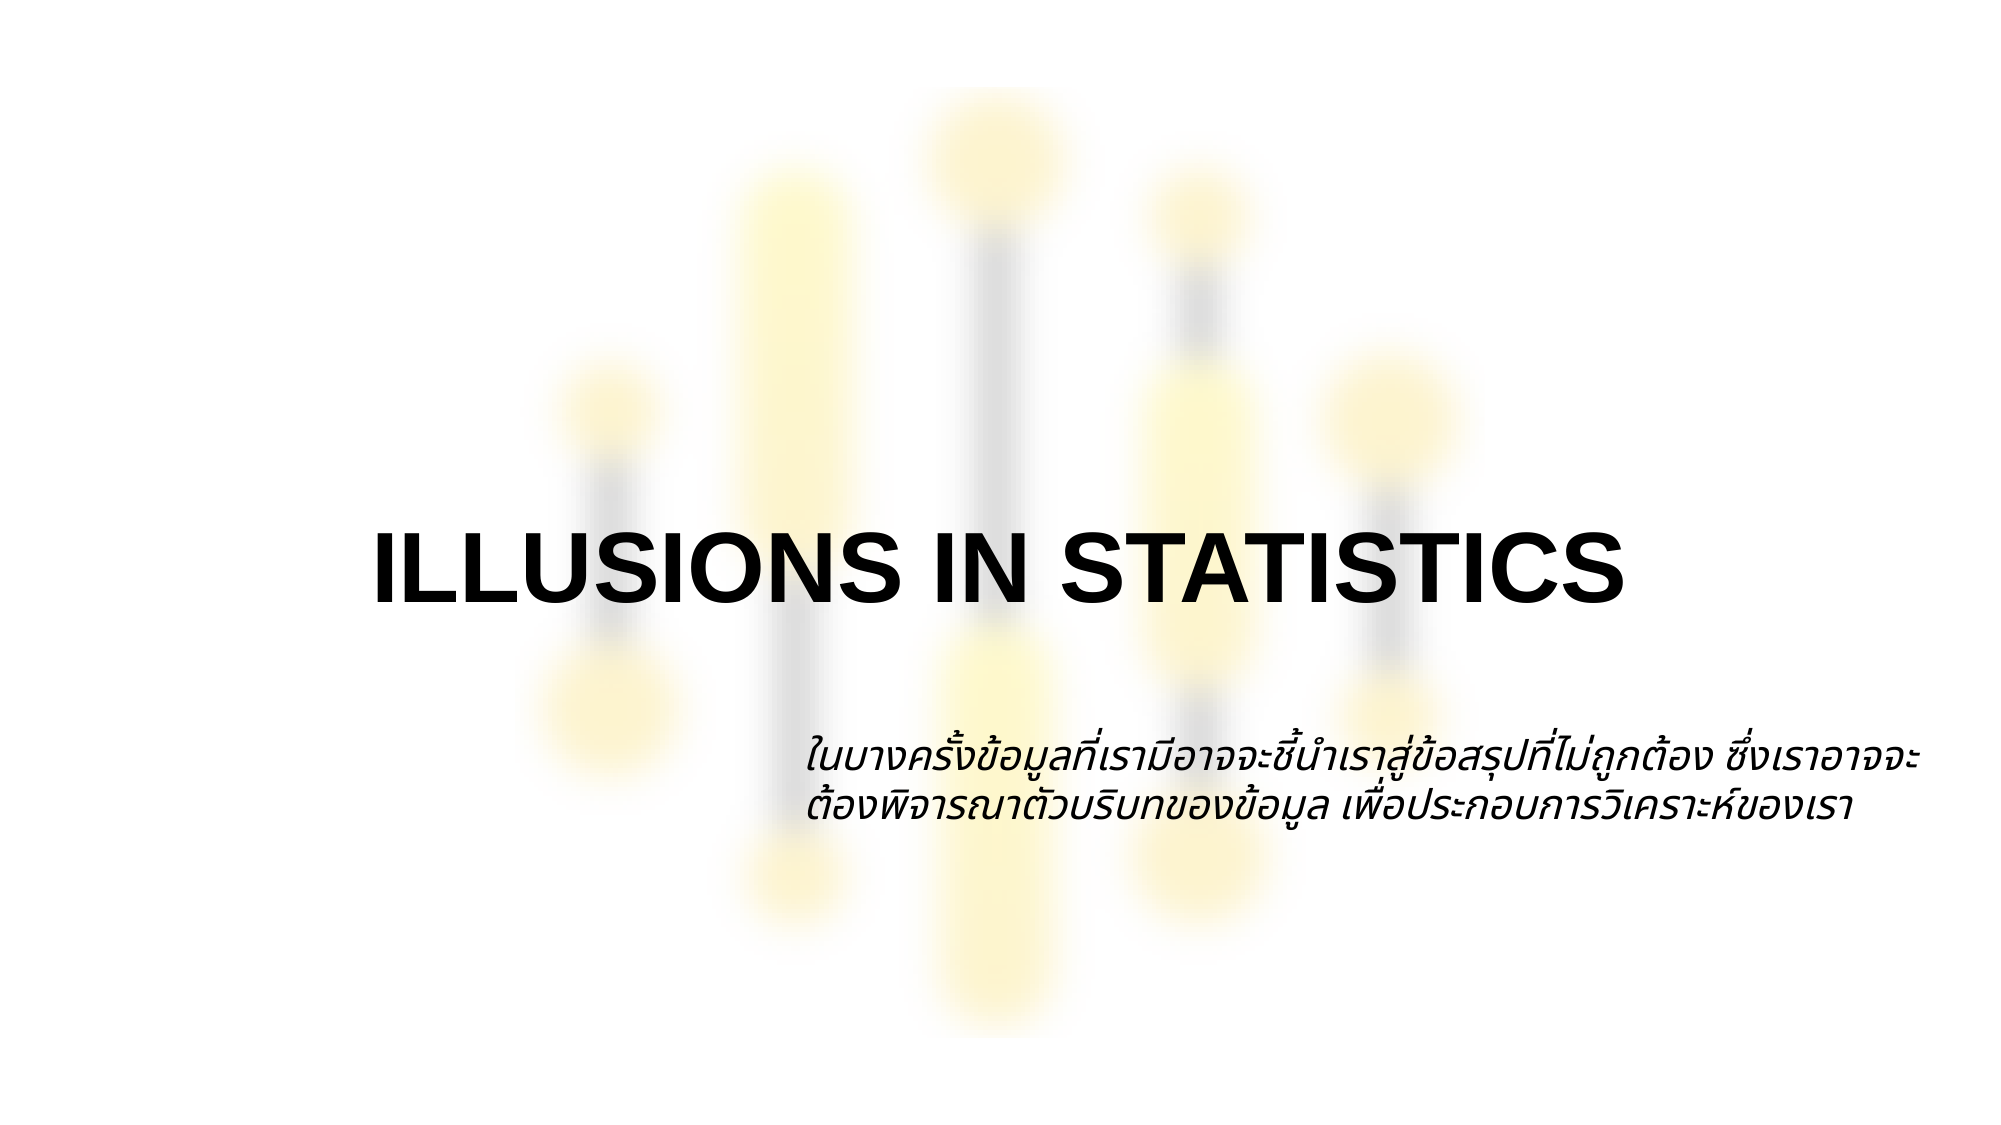

# ILLUSIONS IN STATISTICS
ในบางครั้งข้อมูลที่เรามีอาจจะชี้นำเราสู่ข้อสรุปที่ไม่ถูกต้อง ซึ่งเราอาจจะต้องพิจารณาตัวบริบทของข้อมูล เพื่อประกอบการวิเคราะห์ของเรา